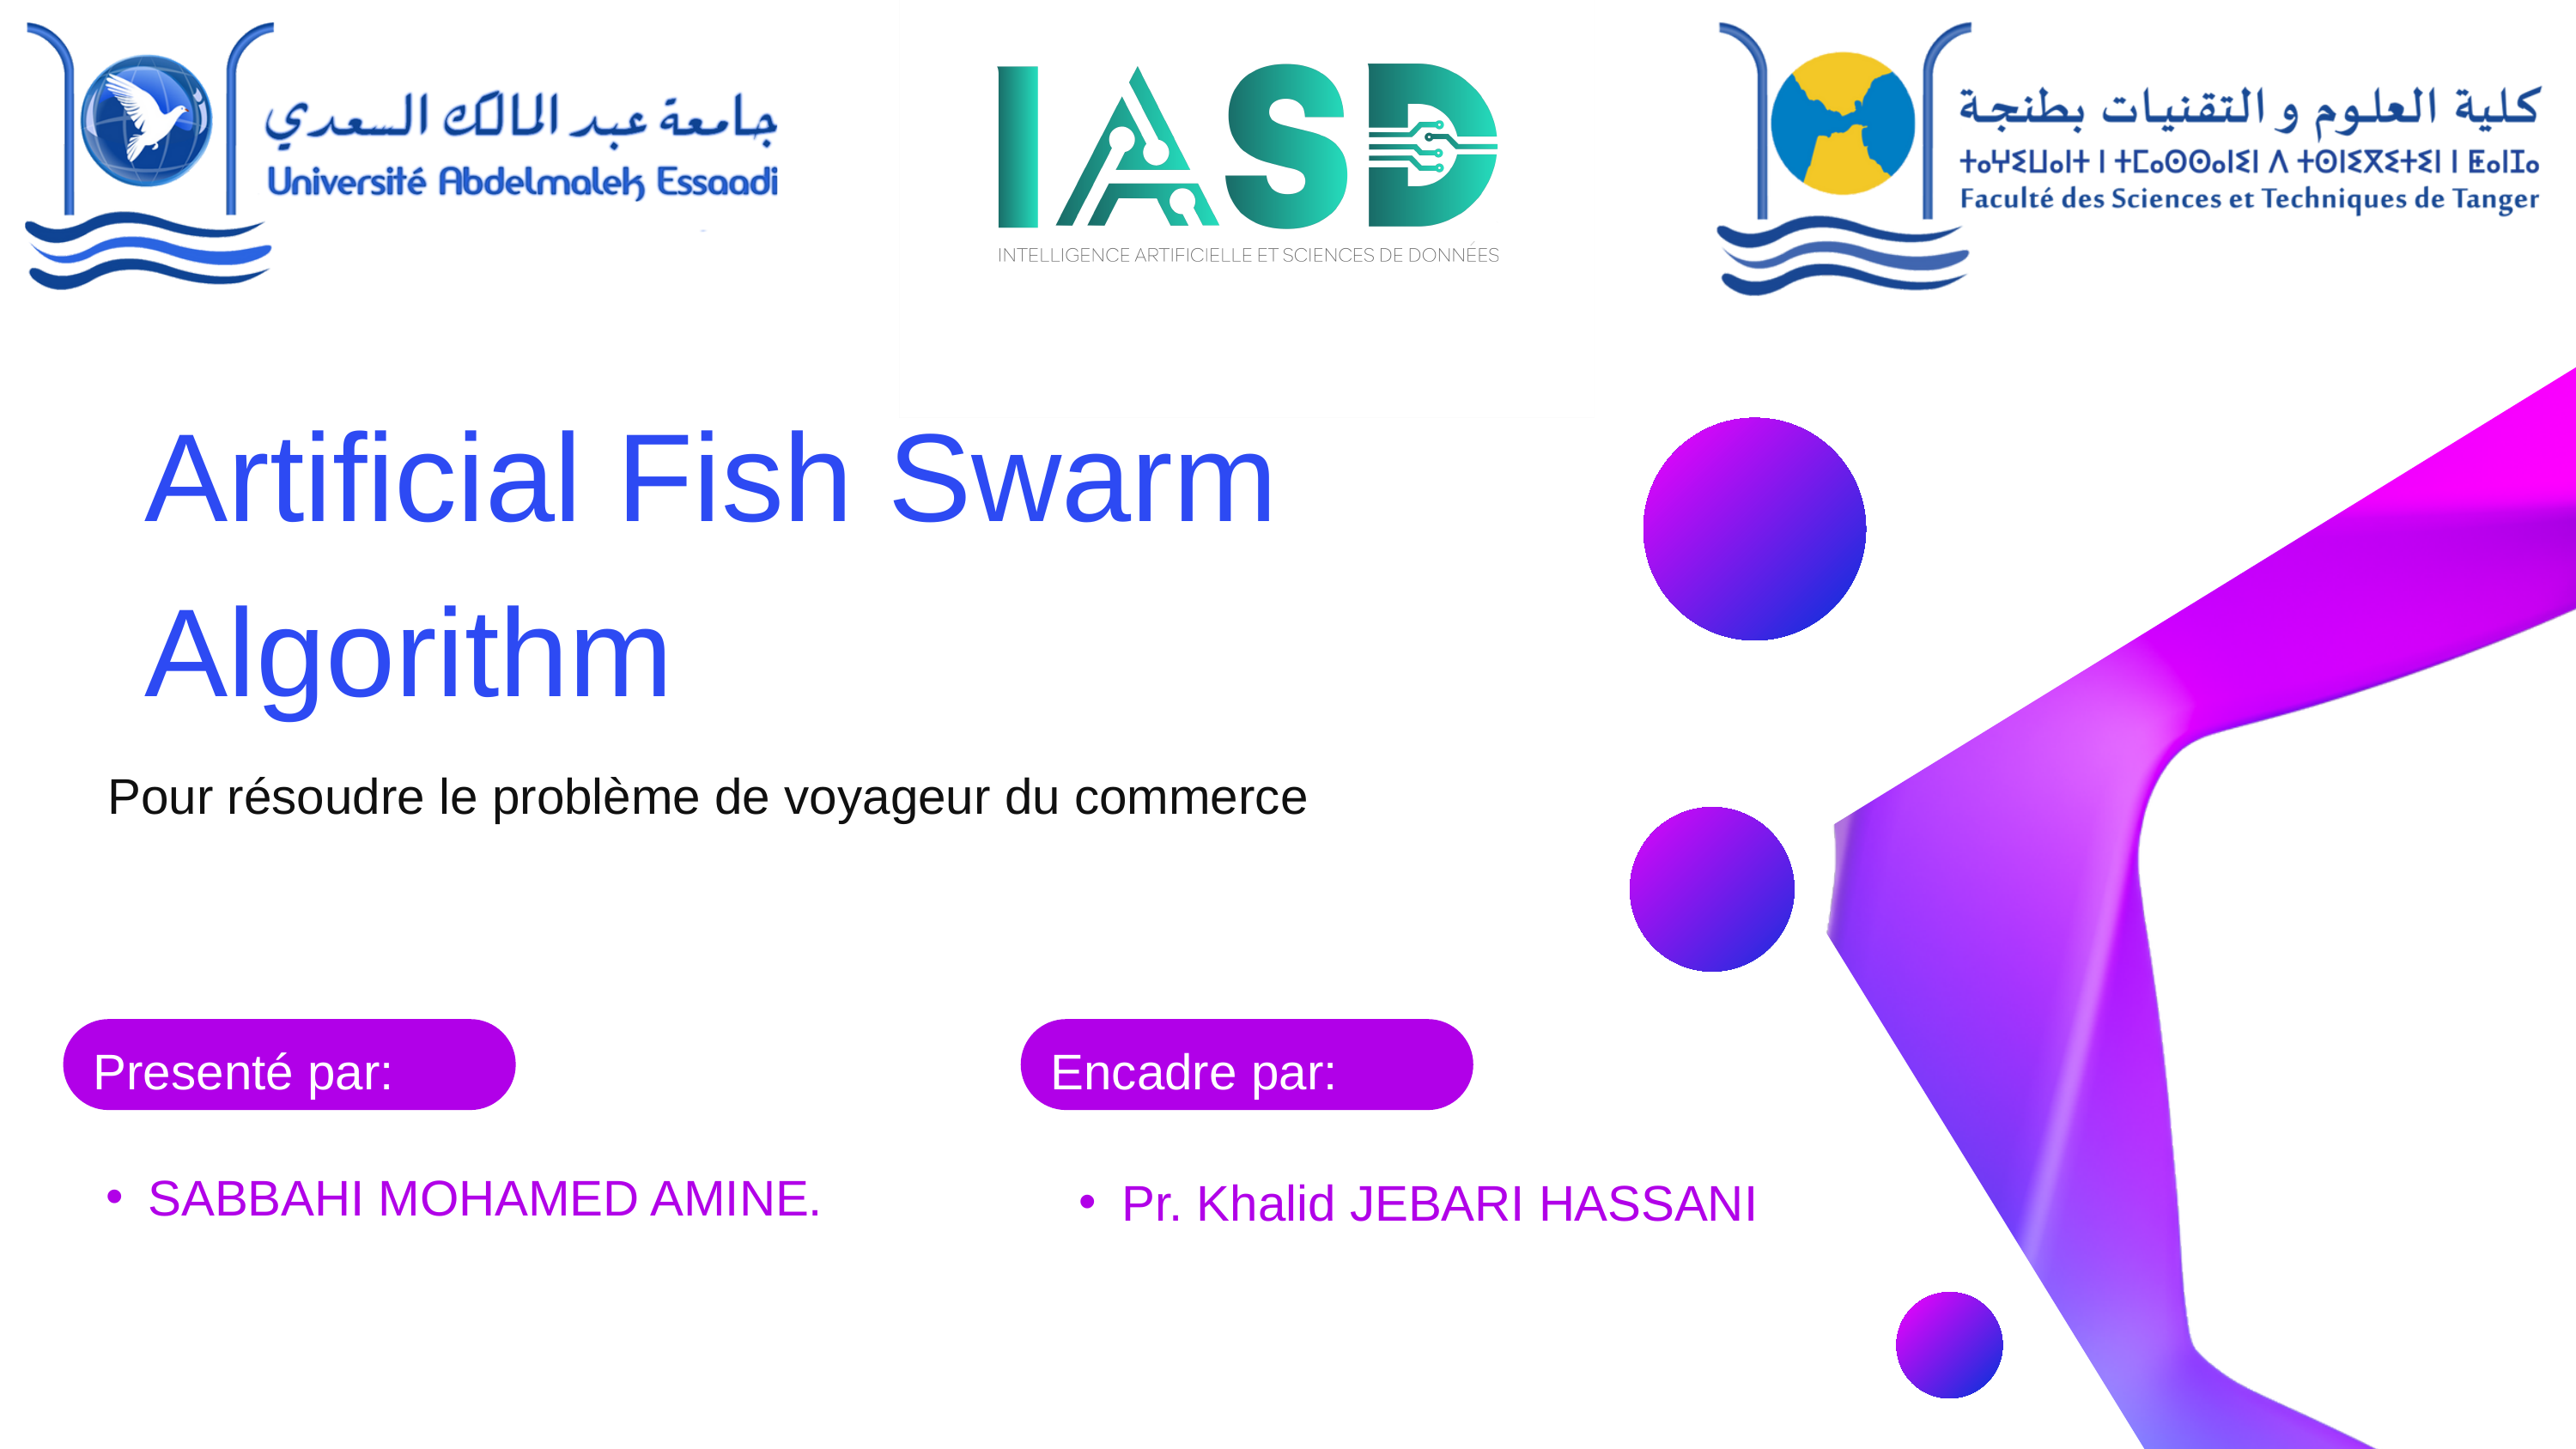

Artificial Fish Swarm Algorithm

Pour résoudre le problème de voyageur du commerce

Presenté par:

Encadre par:
SABBAHI MOHAMED AMINE.
Pr. Khalid JEBARI HASSANI